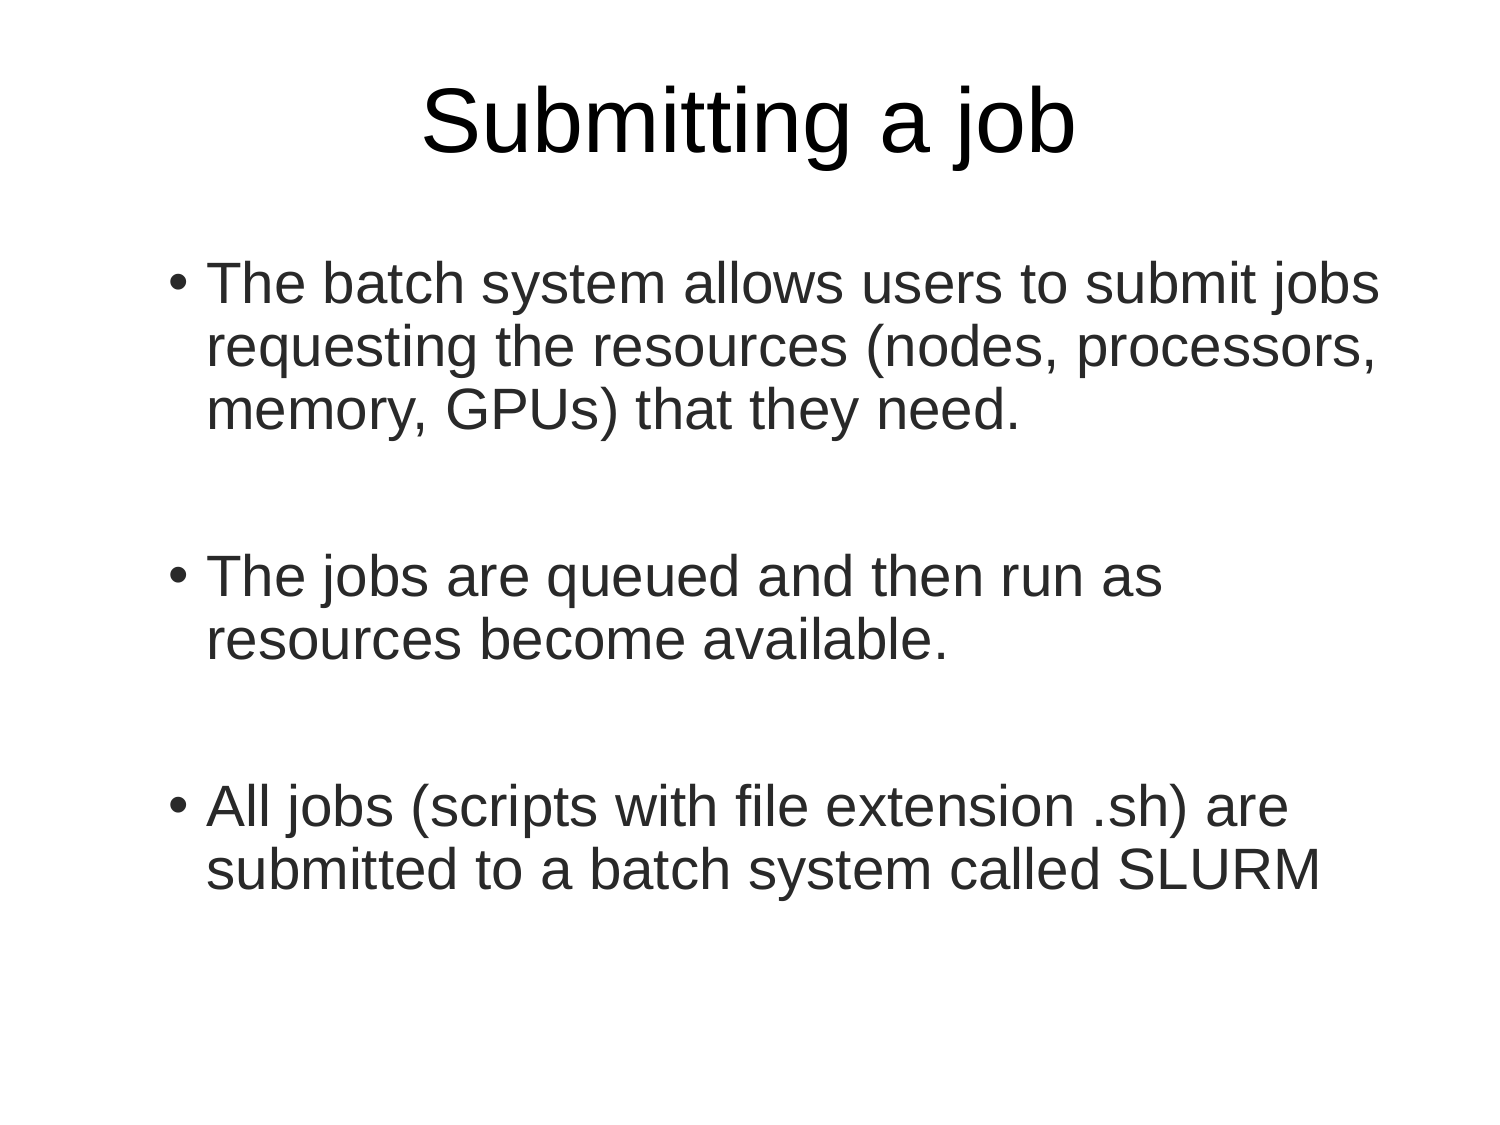

# Submitting a job
The batch system allows users to submit jobs requesting the resources (nodes, processors, memory, GPUs) that they need.

The jobs are queued and then run as resources become available.

All jobs (scripts with file extension .sh) are submitted to a batch system called SLURM